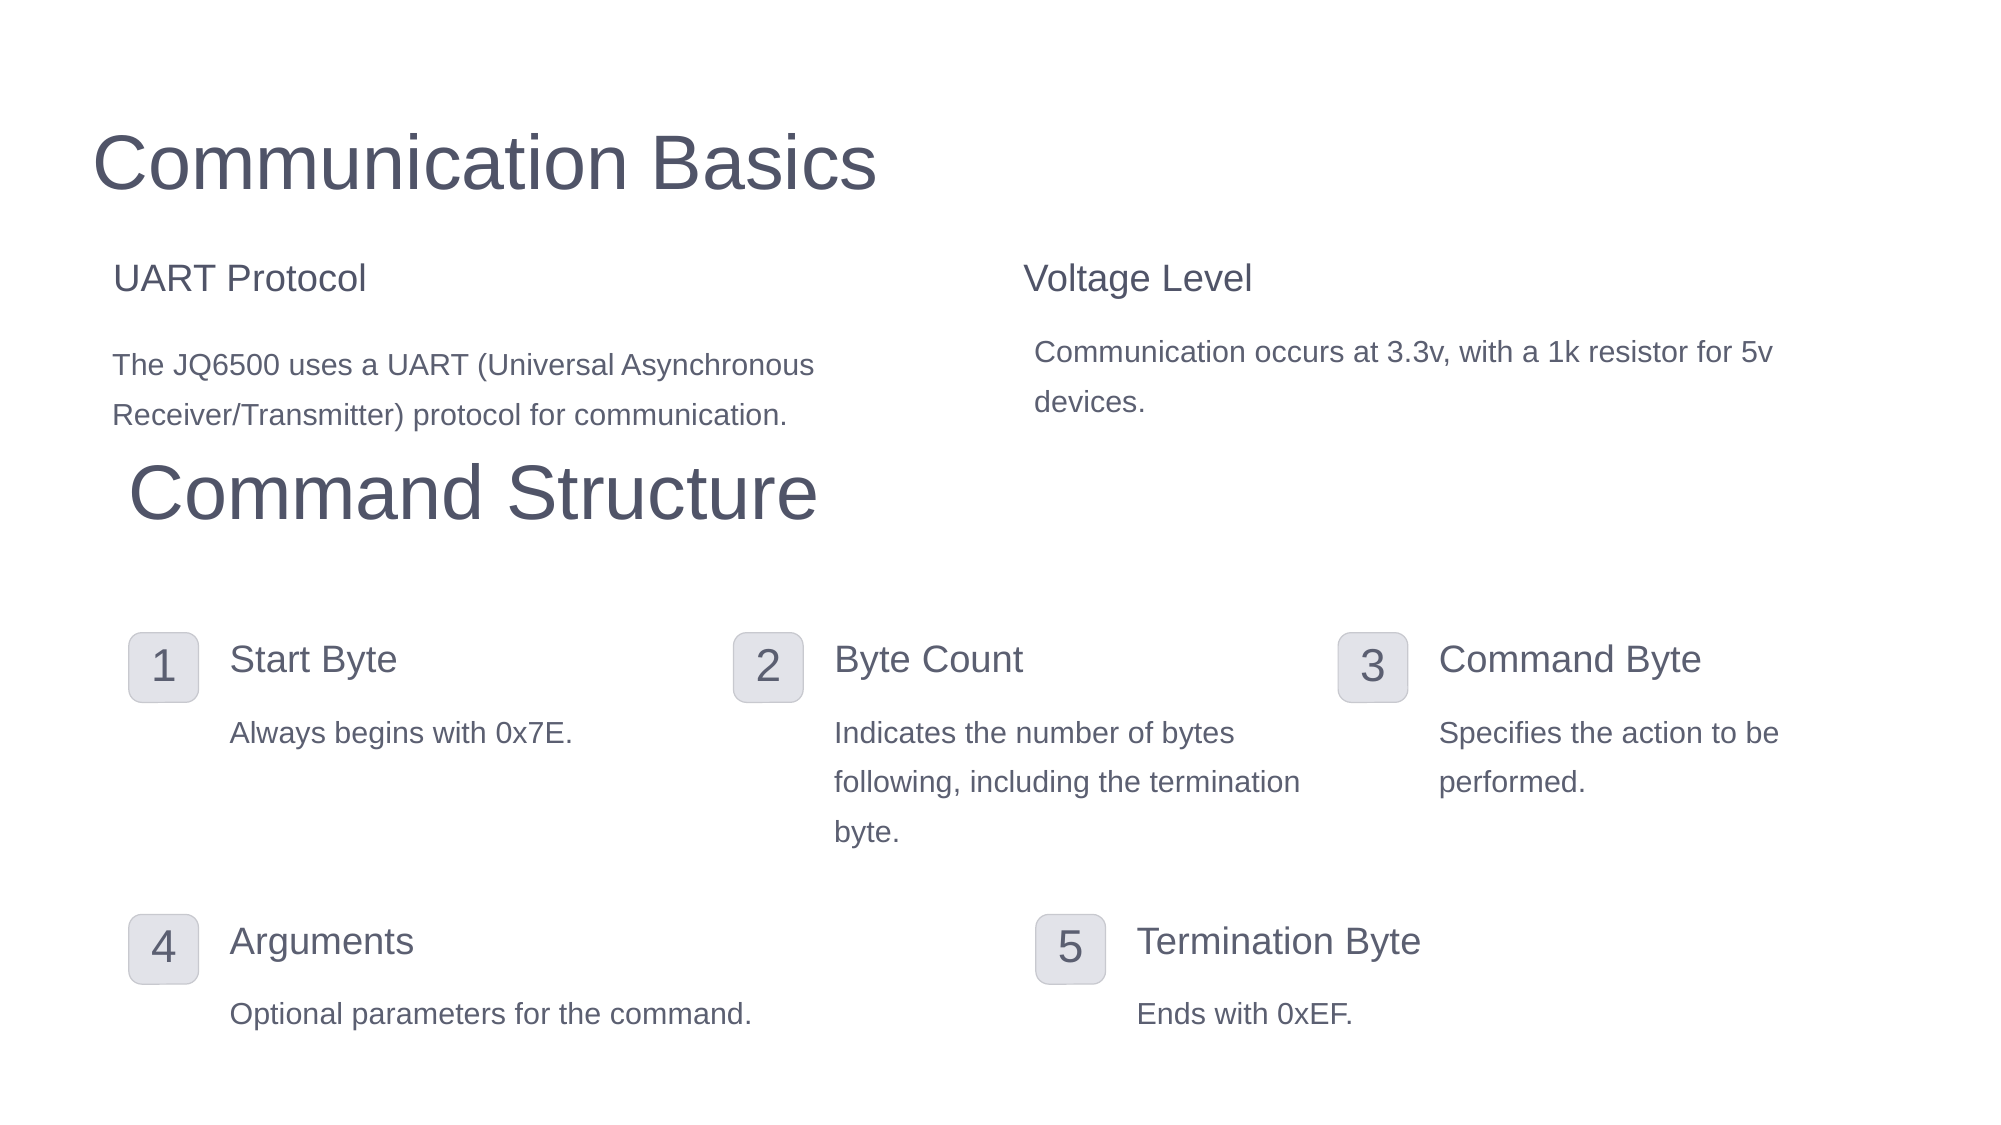

Communication Basics
UART Protocol
Voltage Level
Communication occurs at 3.3v, with a 1k resistor for 5v devices.
The JQ6500 uses a UART (Universal Asynchronous Receiver/Transmitter) protocol for communication.
Command Structure

Start Byte

Byte Count

Command Byte
1
2
3
Indicates the number of bytes following, including the termination byte.
Always begins with 0x7E.
Specifies the action to be performed.

Arguments

Termination Byte
4
5
Optional parameters for the command.
Ends with 0xEF.